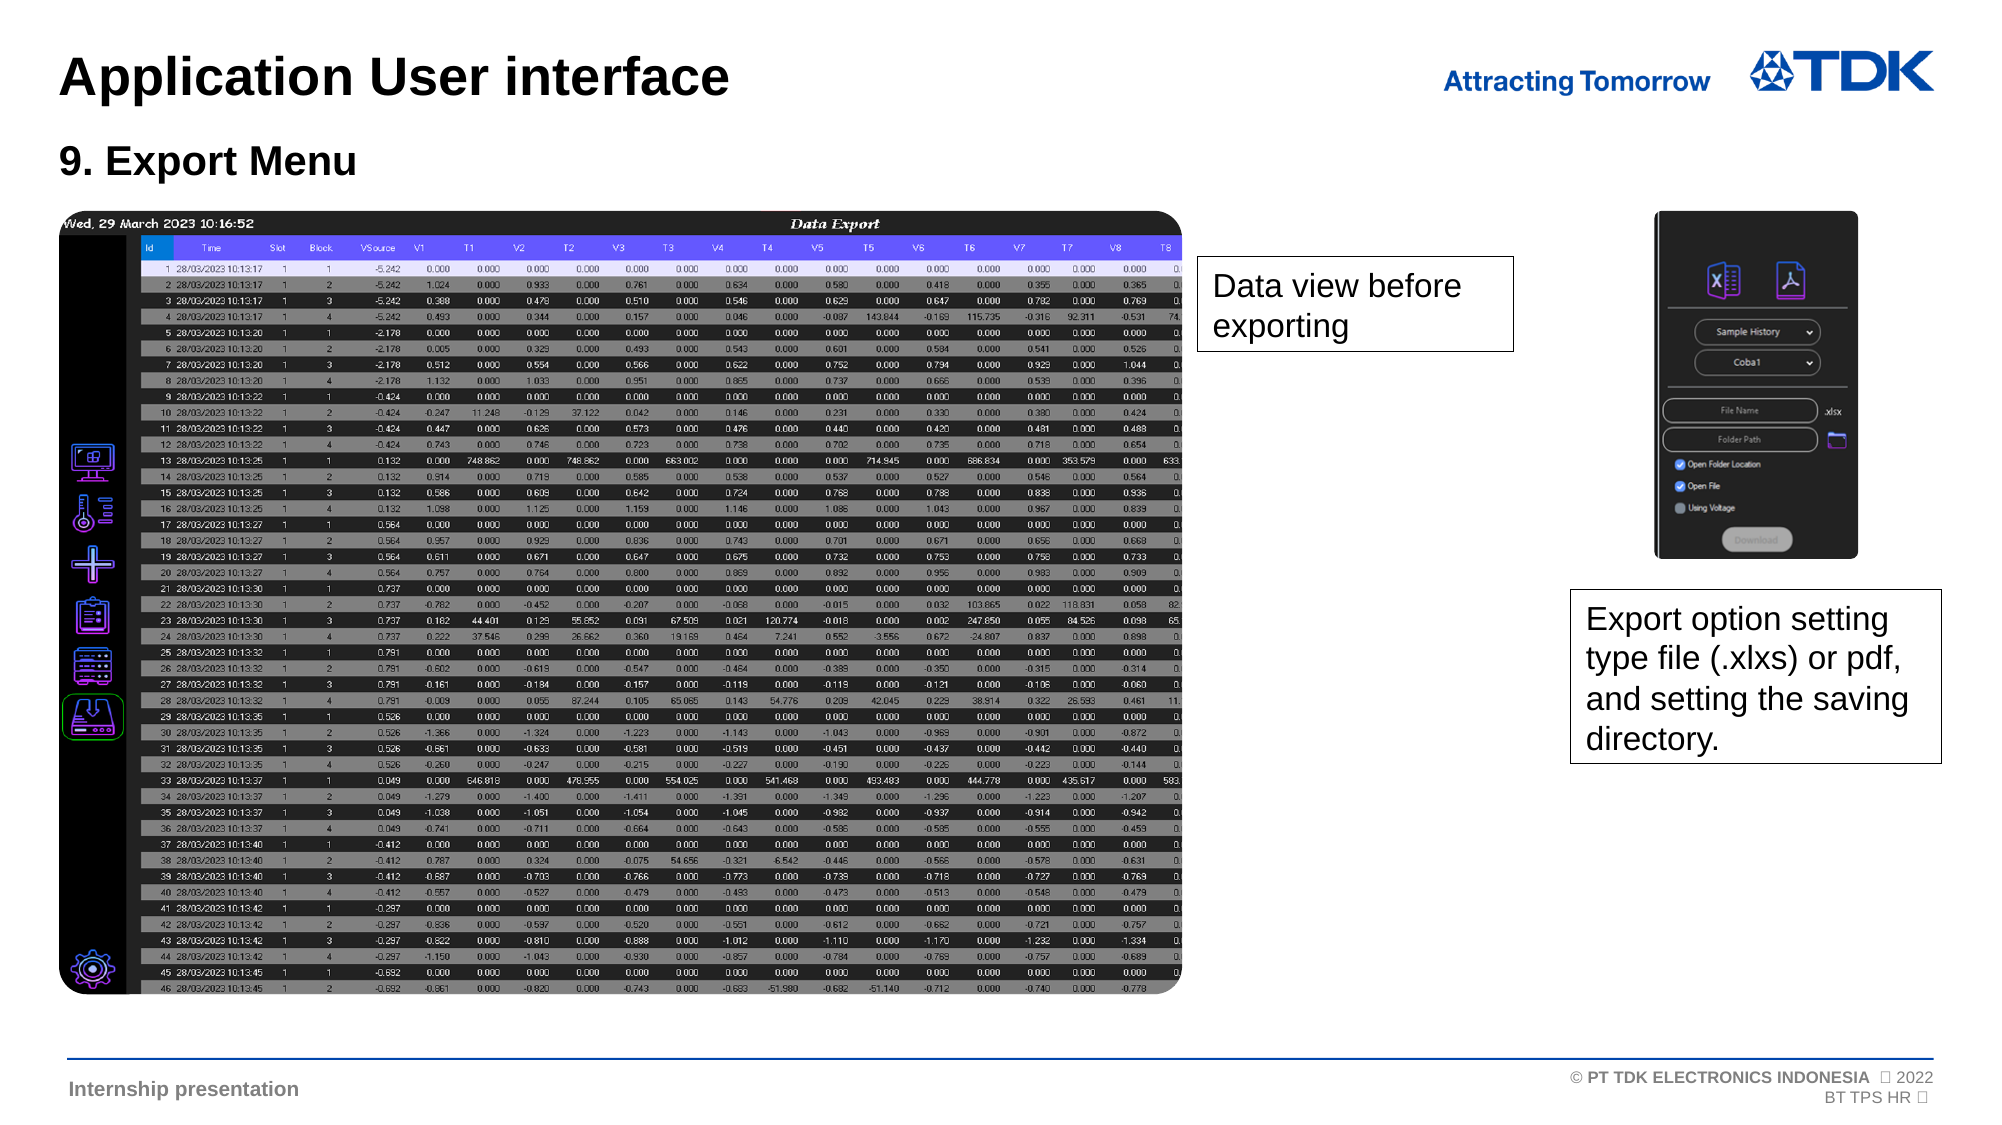

Application User interface
# 9. Export Menu

Data view before exporting
Export option setting type file (.xlxs) or pdf, and setting the saving  directory.